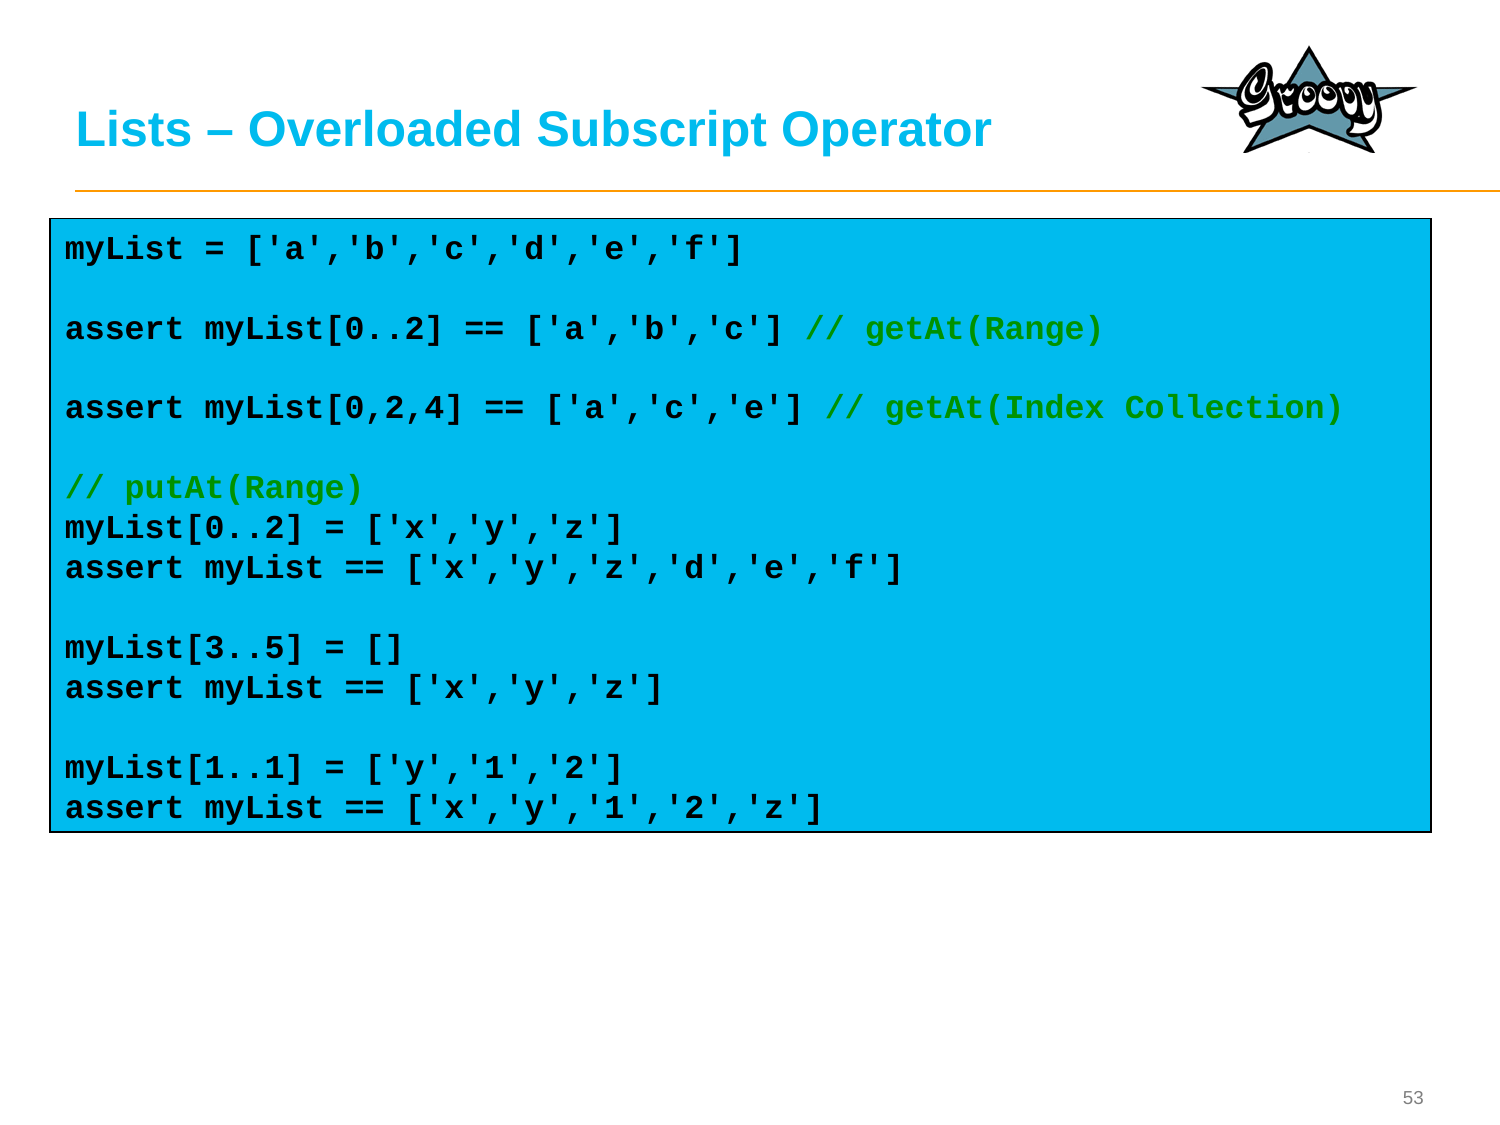

# Lists – Overloaded Subscript Operator
myList = ['a','b','c','d','e','f']

assert myList[0..2] == ['a','b','c'] // getAt(Range)

assert myList[0,2,4] == ['a','c','e'] // getAt(Index Collection)

// putAt(Range)
myList[0..2] = ['x','y','z']
assert myList == ['x','y','z','d','e','f']

myList[3..5] = []
assert myList == ['x','y','z']

myList[1..1] = ['y','1','2']
assert myList == ['x','y','1','2','z']